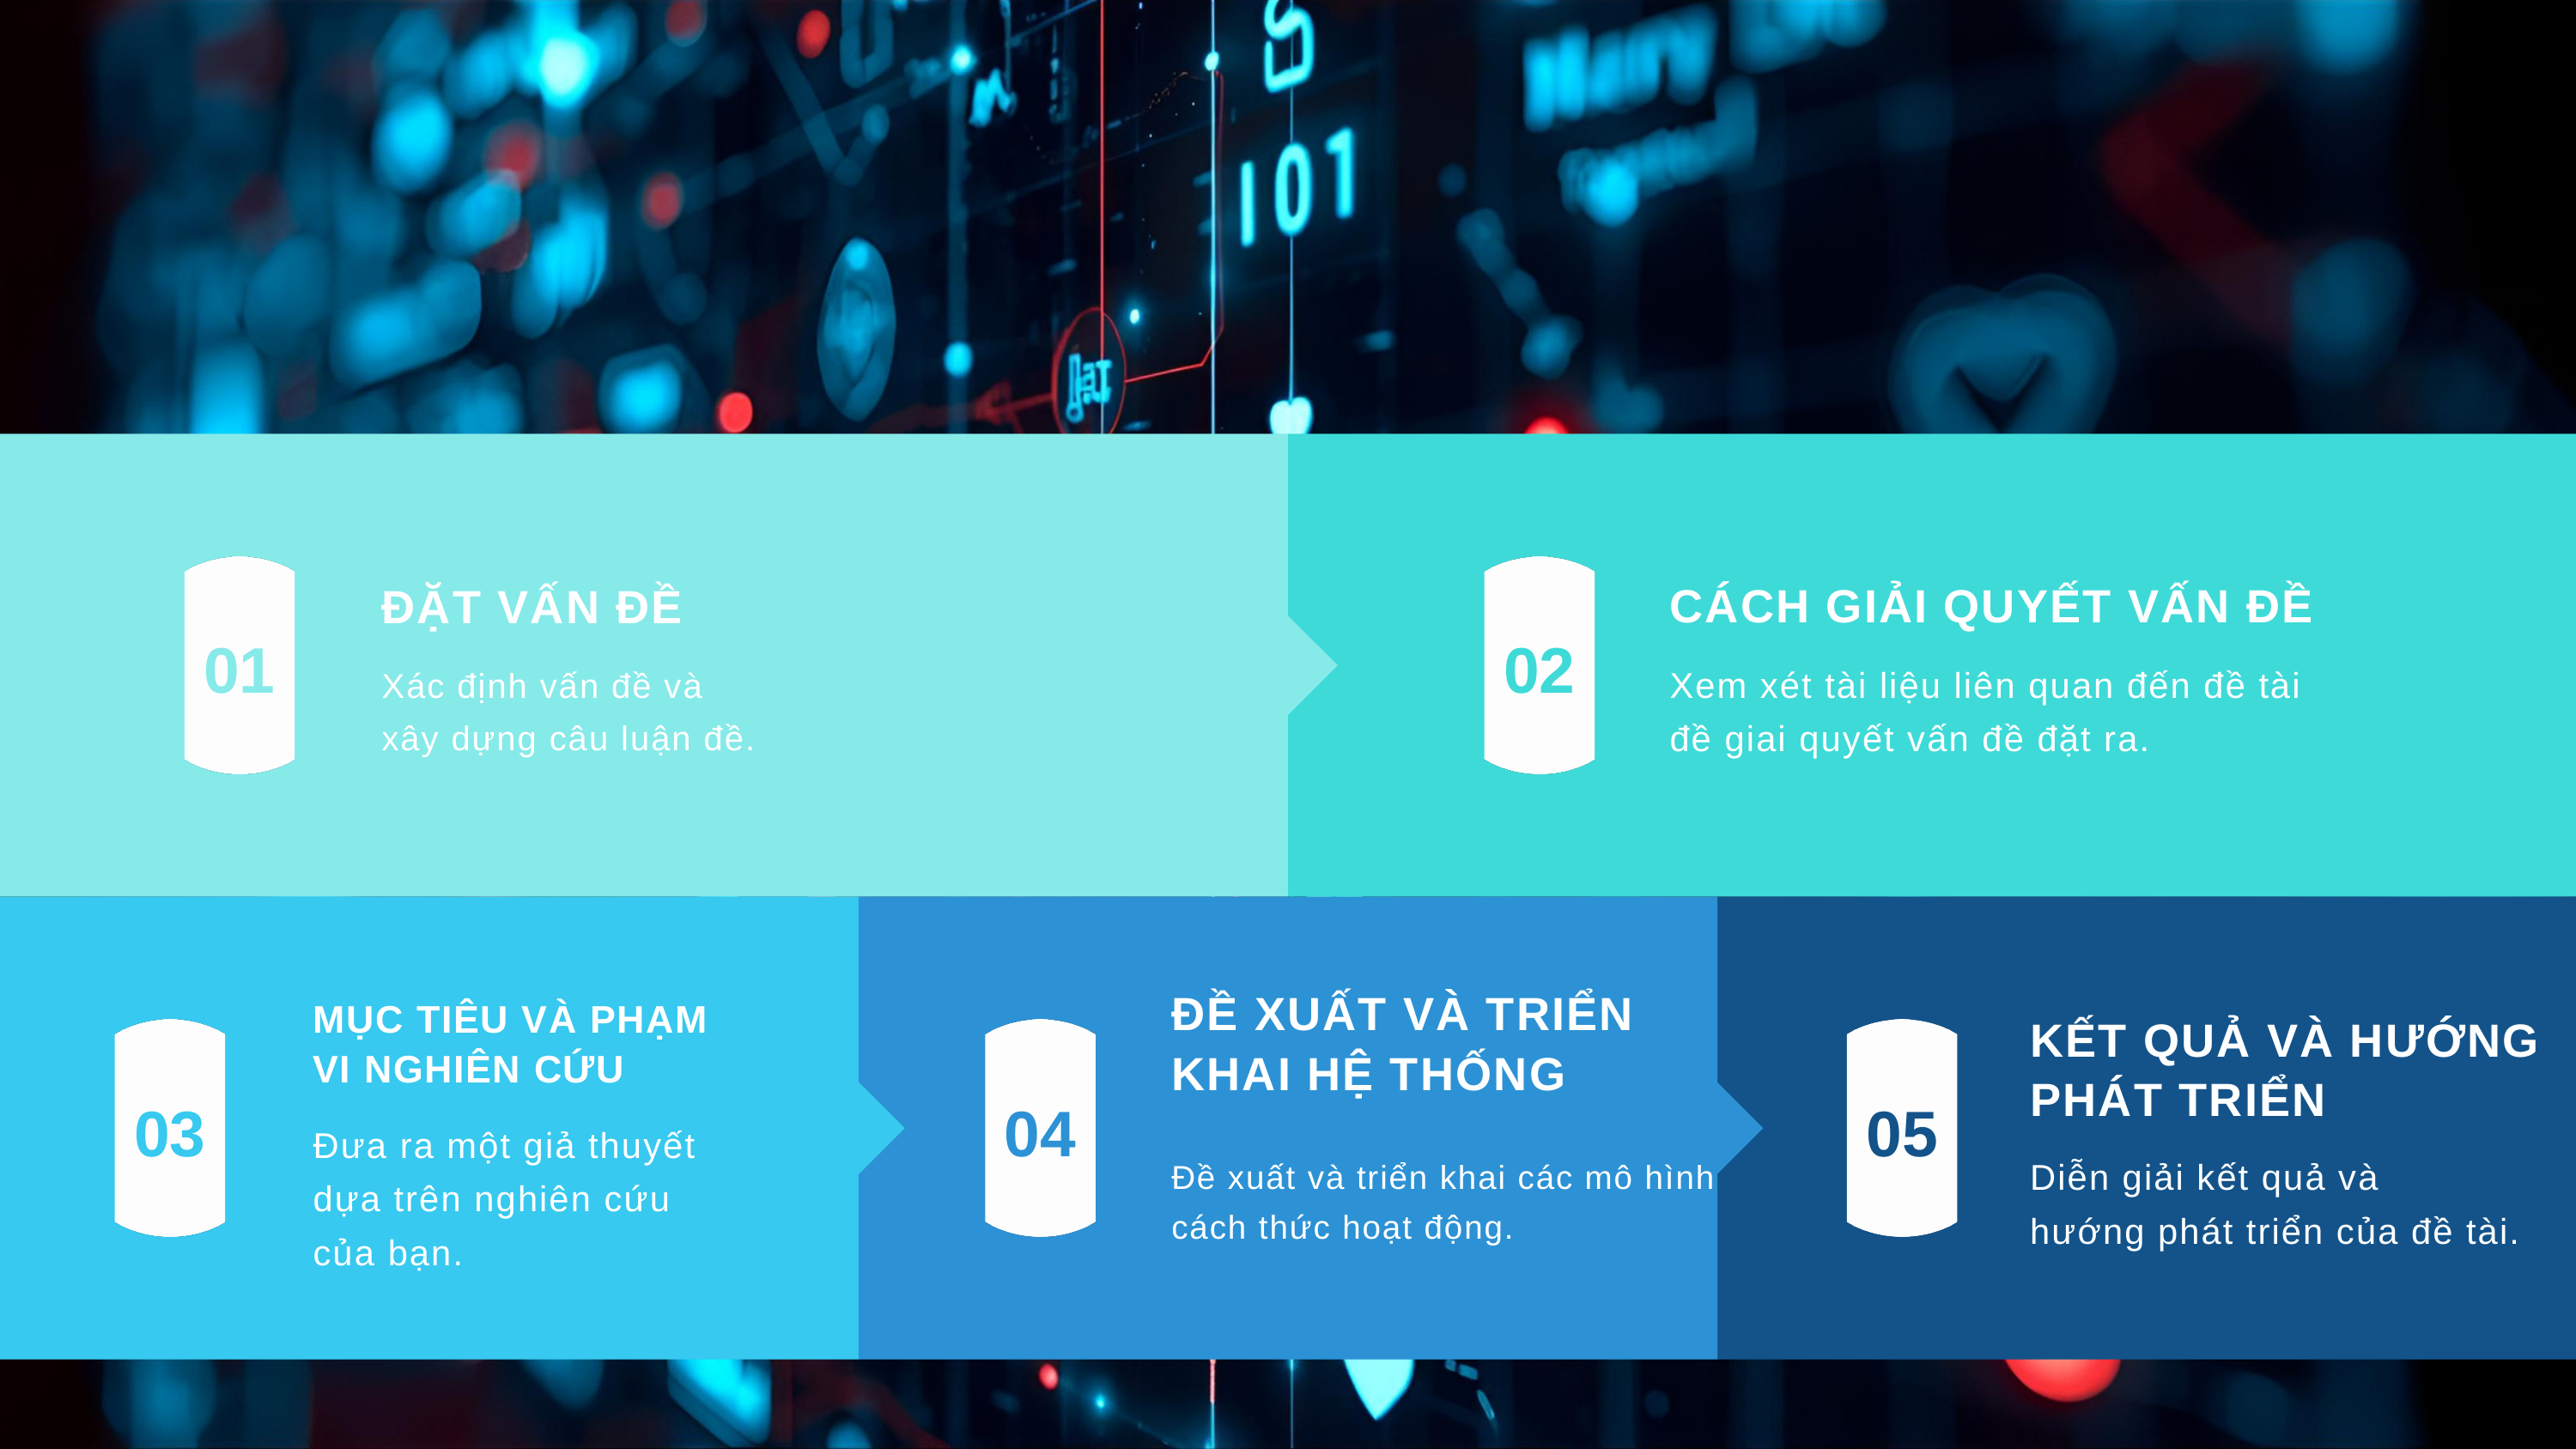

01

02
CÁCH GIẢI QUYẾT VẤN ĐỀ
Xem xét tài liệu liên quan đến đề tài đề giai quyết vấn đề đặt ra.
ĐẶT VẤN ĐỀ
Xác định vấn đề và
xây dựng câu luận đề.

ĐỀ XUẤT VÀ TRIỂN KHAI HỆ THỐNG
Đề xuất và triển khai các mô hình cách thức hoạt động.
MỤC TIÊU VÀ PHẠM VI NGHIÊN CỨU
Đưa ra một giả thuyết
dựa trên nghiên cứu
của bạn.
KẾT QUẢ VÀ HƯỚNG PHÁT TRIỂN
Diễn giải kết quả và
hướng phát triển của đề tài.

03

04

05